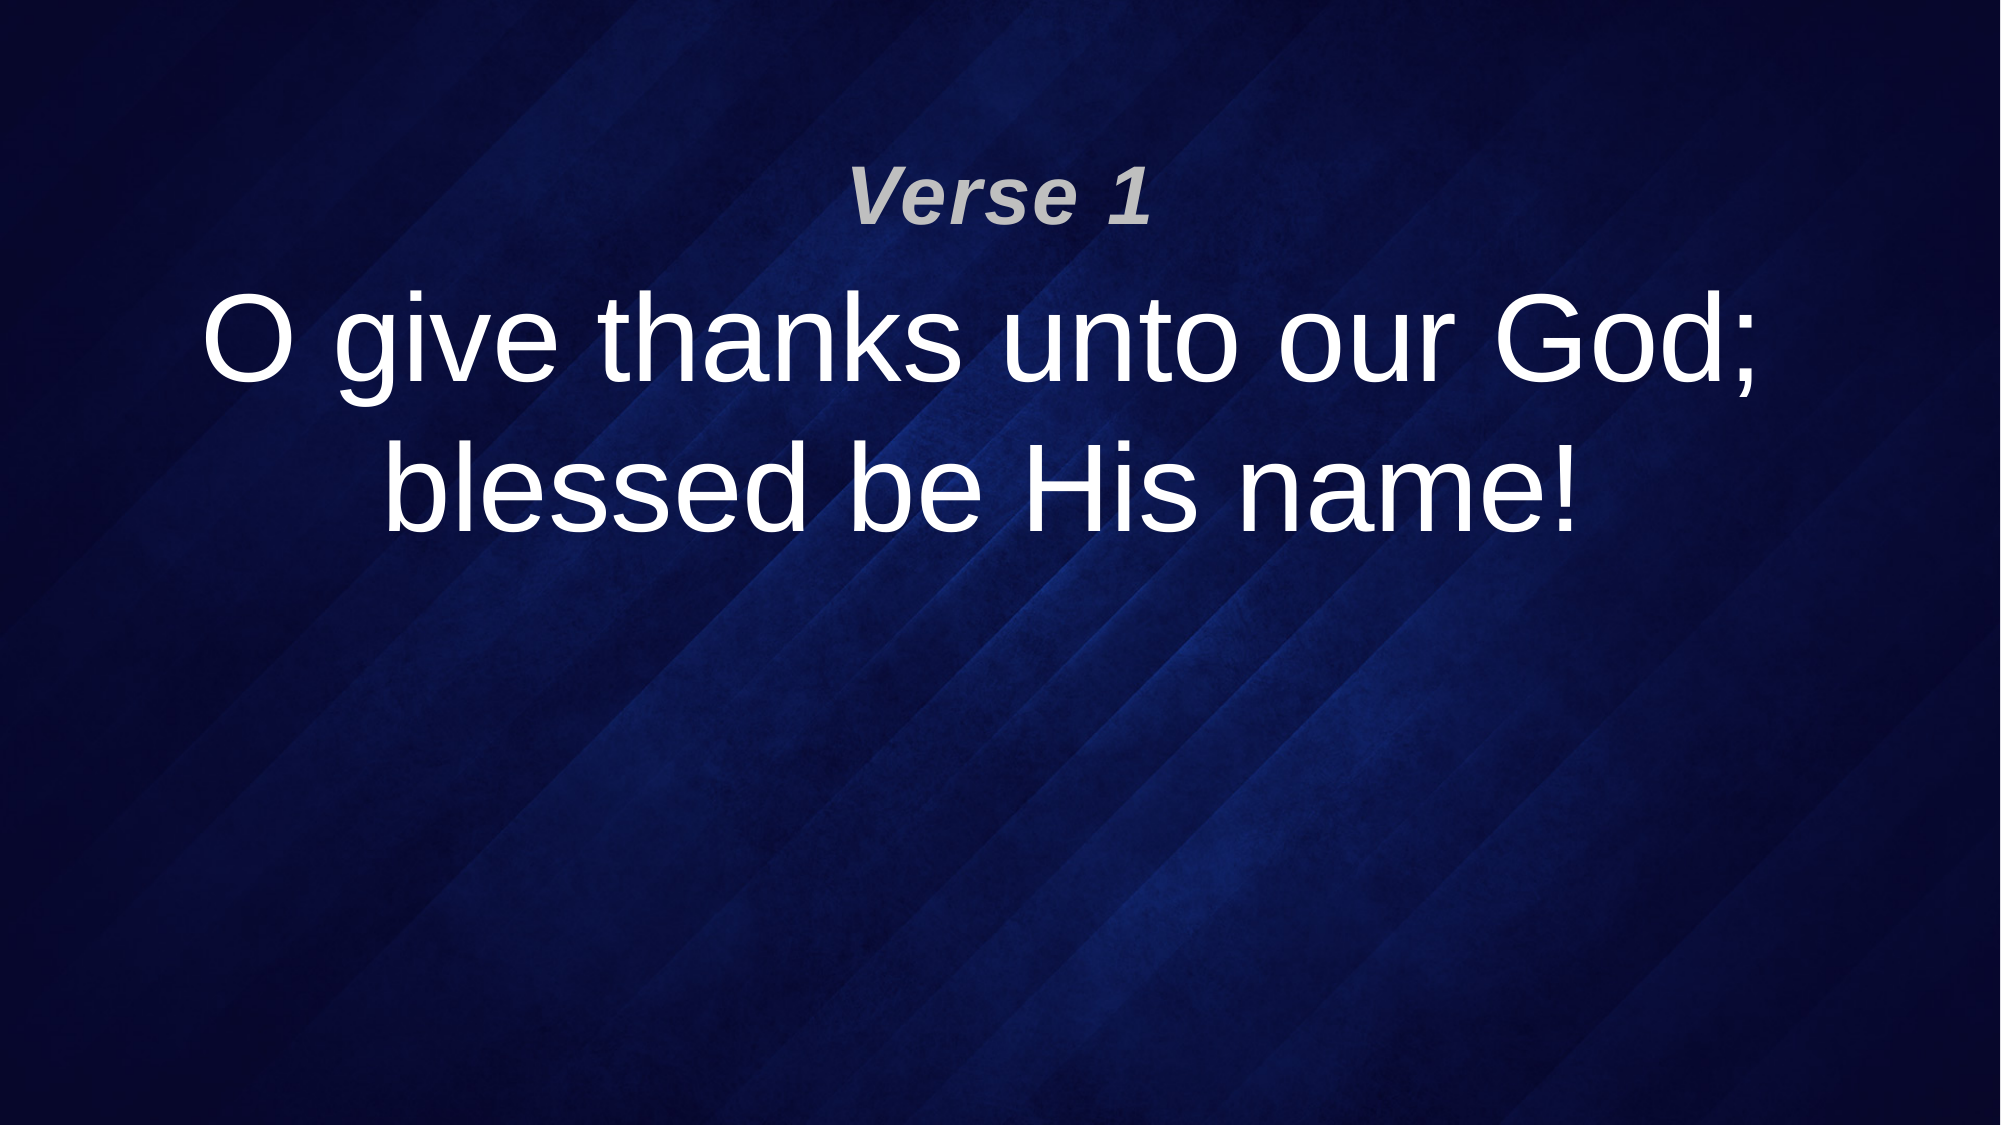

Verse 1
# O give thanks unto our God; blessed be His name!